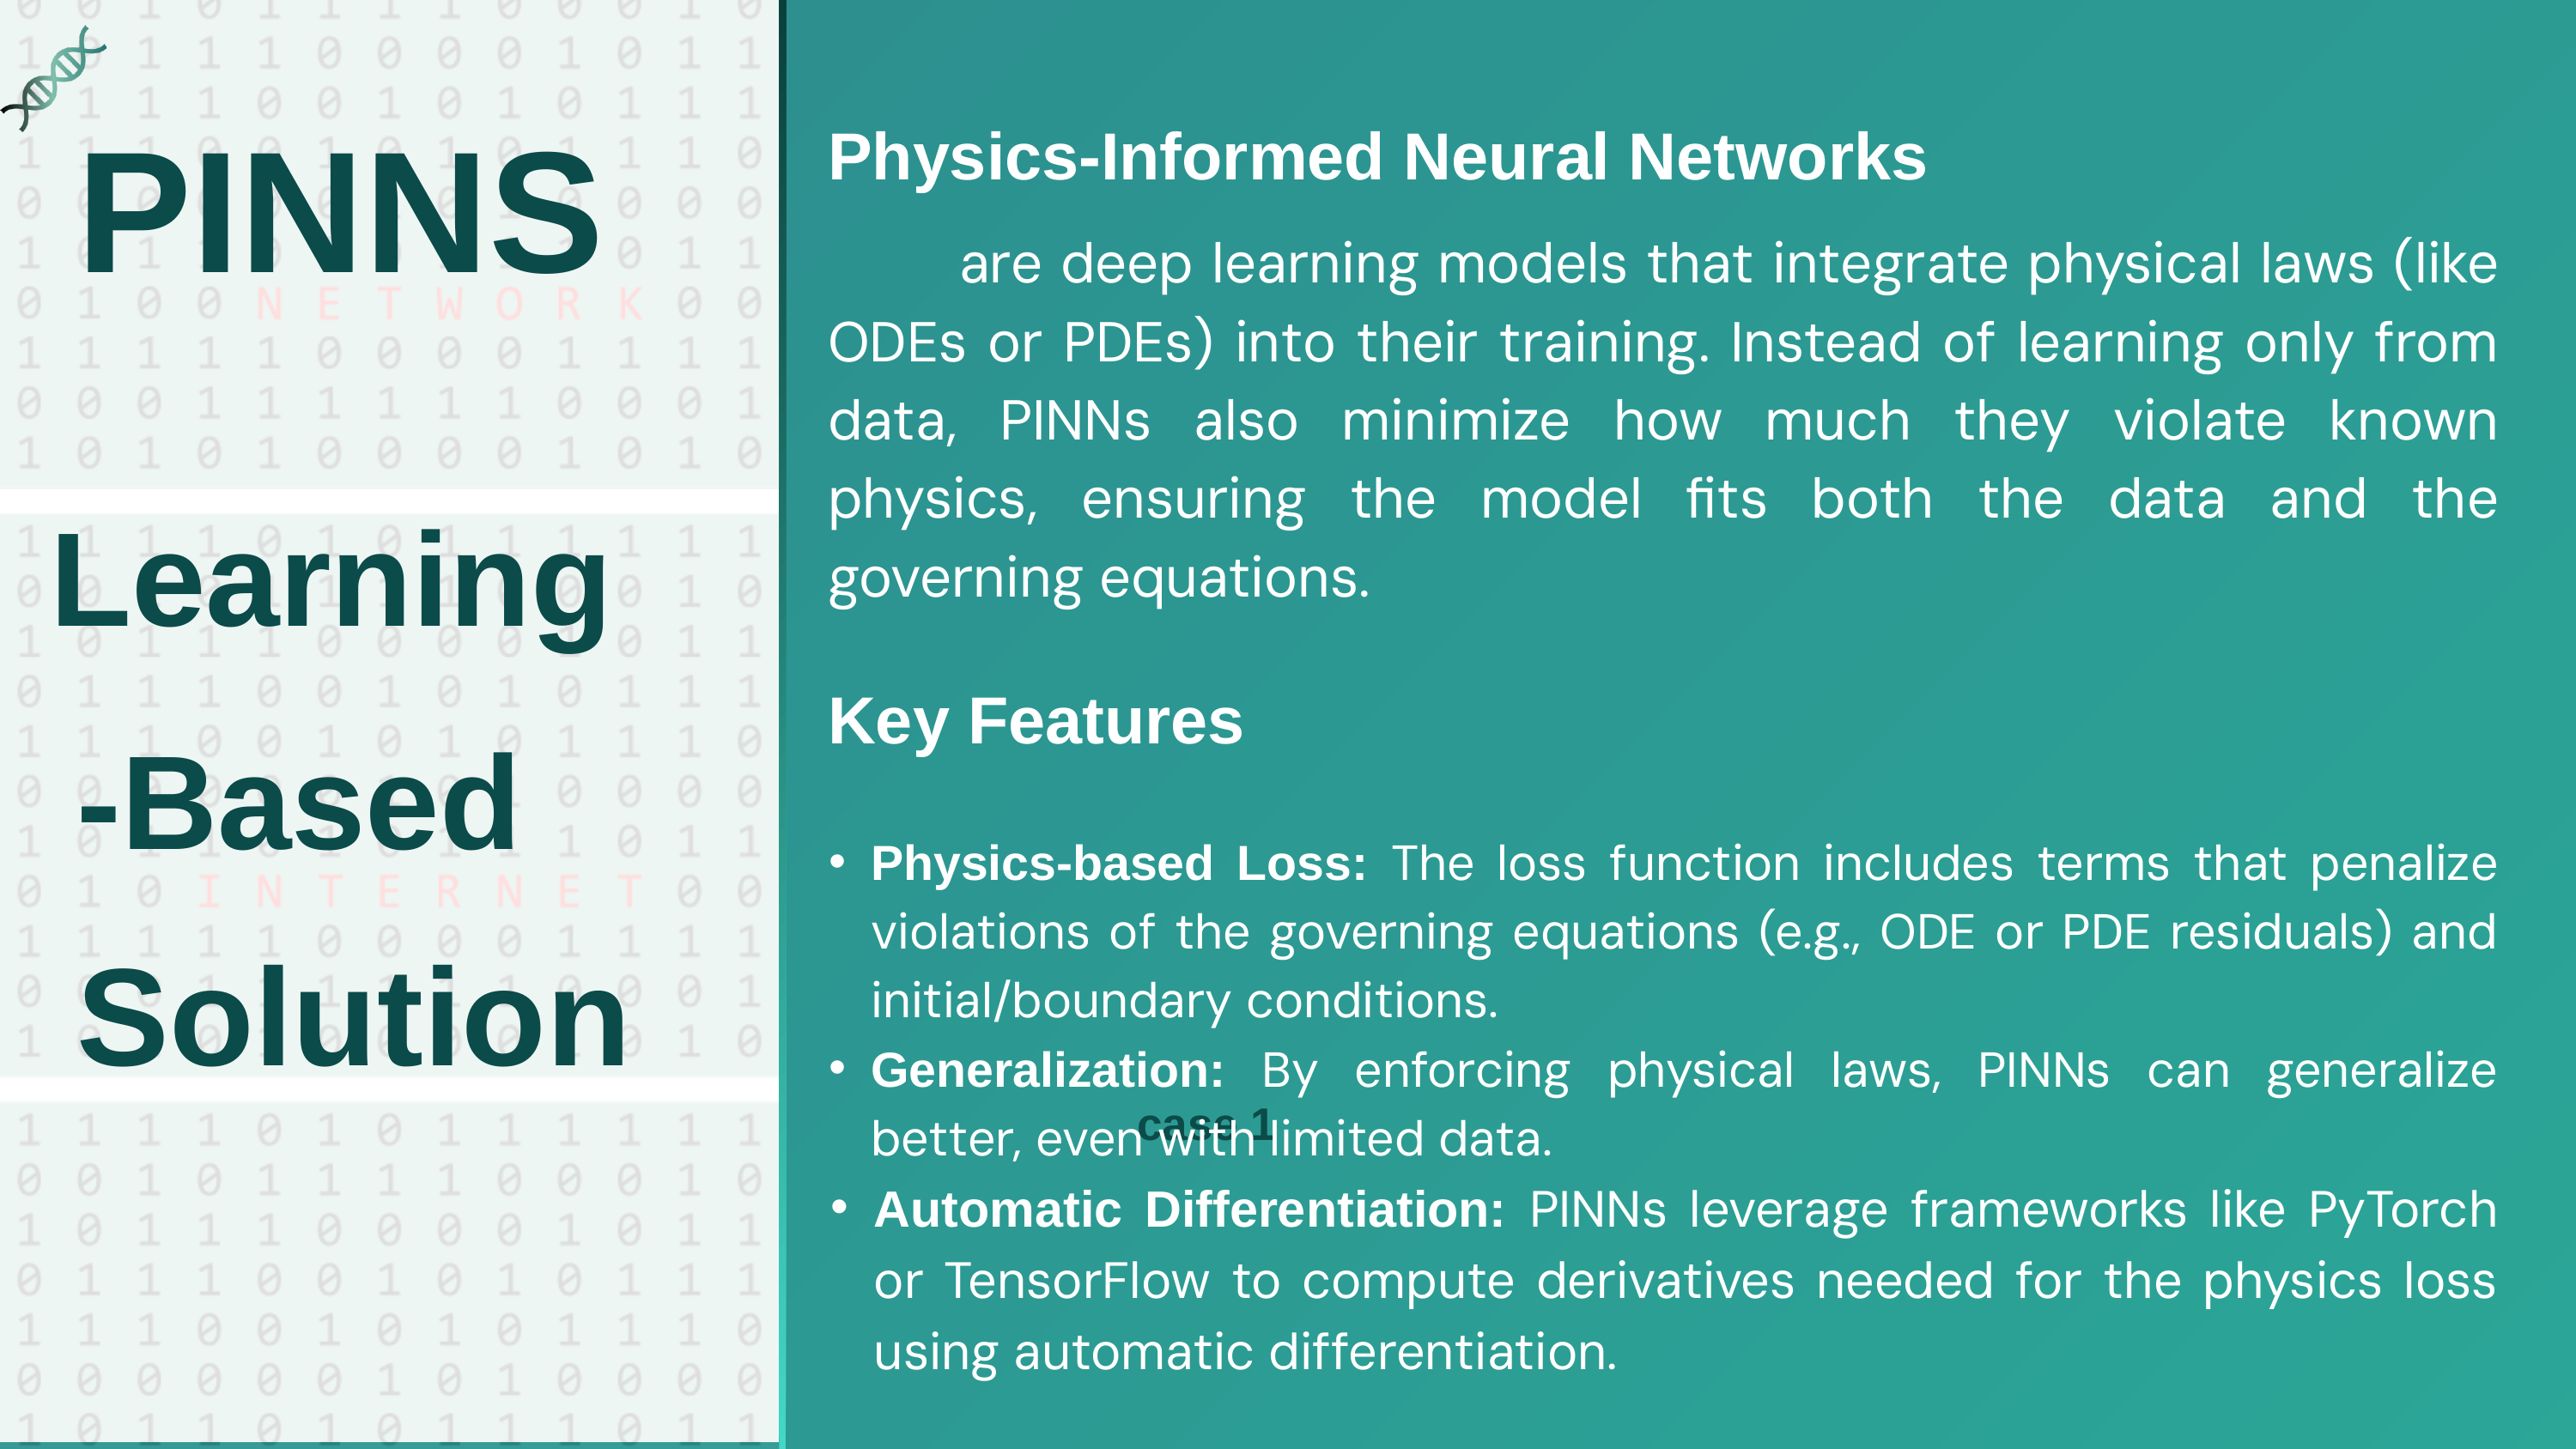

PINNS
Physics-Informed Neural Networks
       are deep learning models that integrate physical laws (like ODEs or PDEs) into their training. Instead of learning only from data, PINNs also minimize how much they violate known physics, ensuring the model fits both the data and the governing equations.
Learning
Key Features

Physics-based Loss: The loss function includes terms that penalize violations of the governing equations (e.g., ODE or PDE residuals) and initial/boundary conditions.
Generalization: By enforcing physical laws, PINNs can generalize better, even with limited data.
Automatic Differentiation: PINNs leverage frameworks like PyTorch or TensorFlow to compute derivatives needed for the physics loss using automatic differentiation.

-Based
Solution
case 1